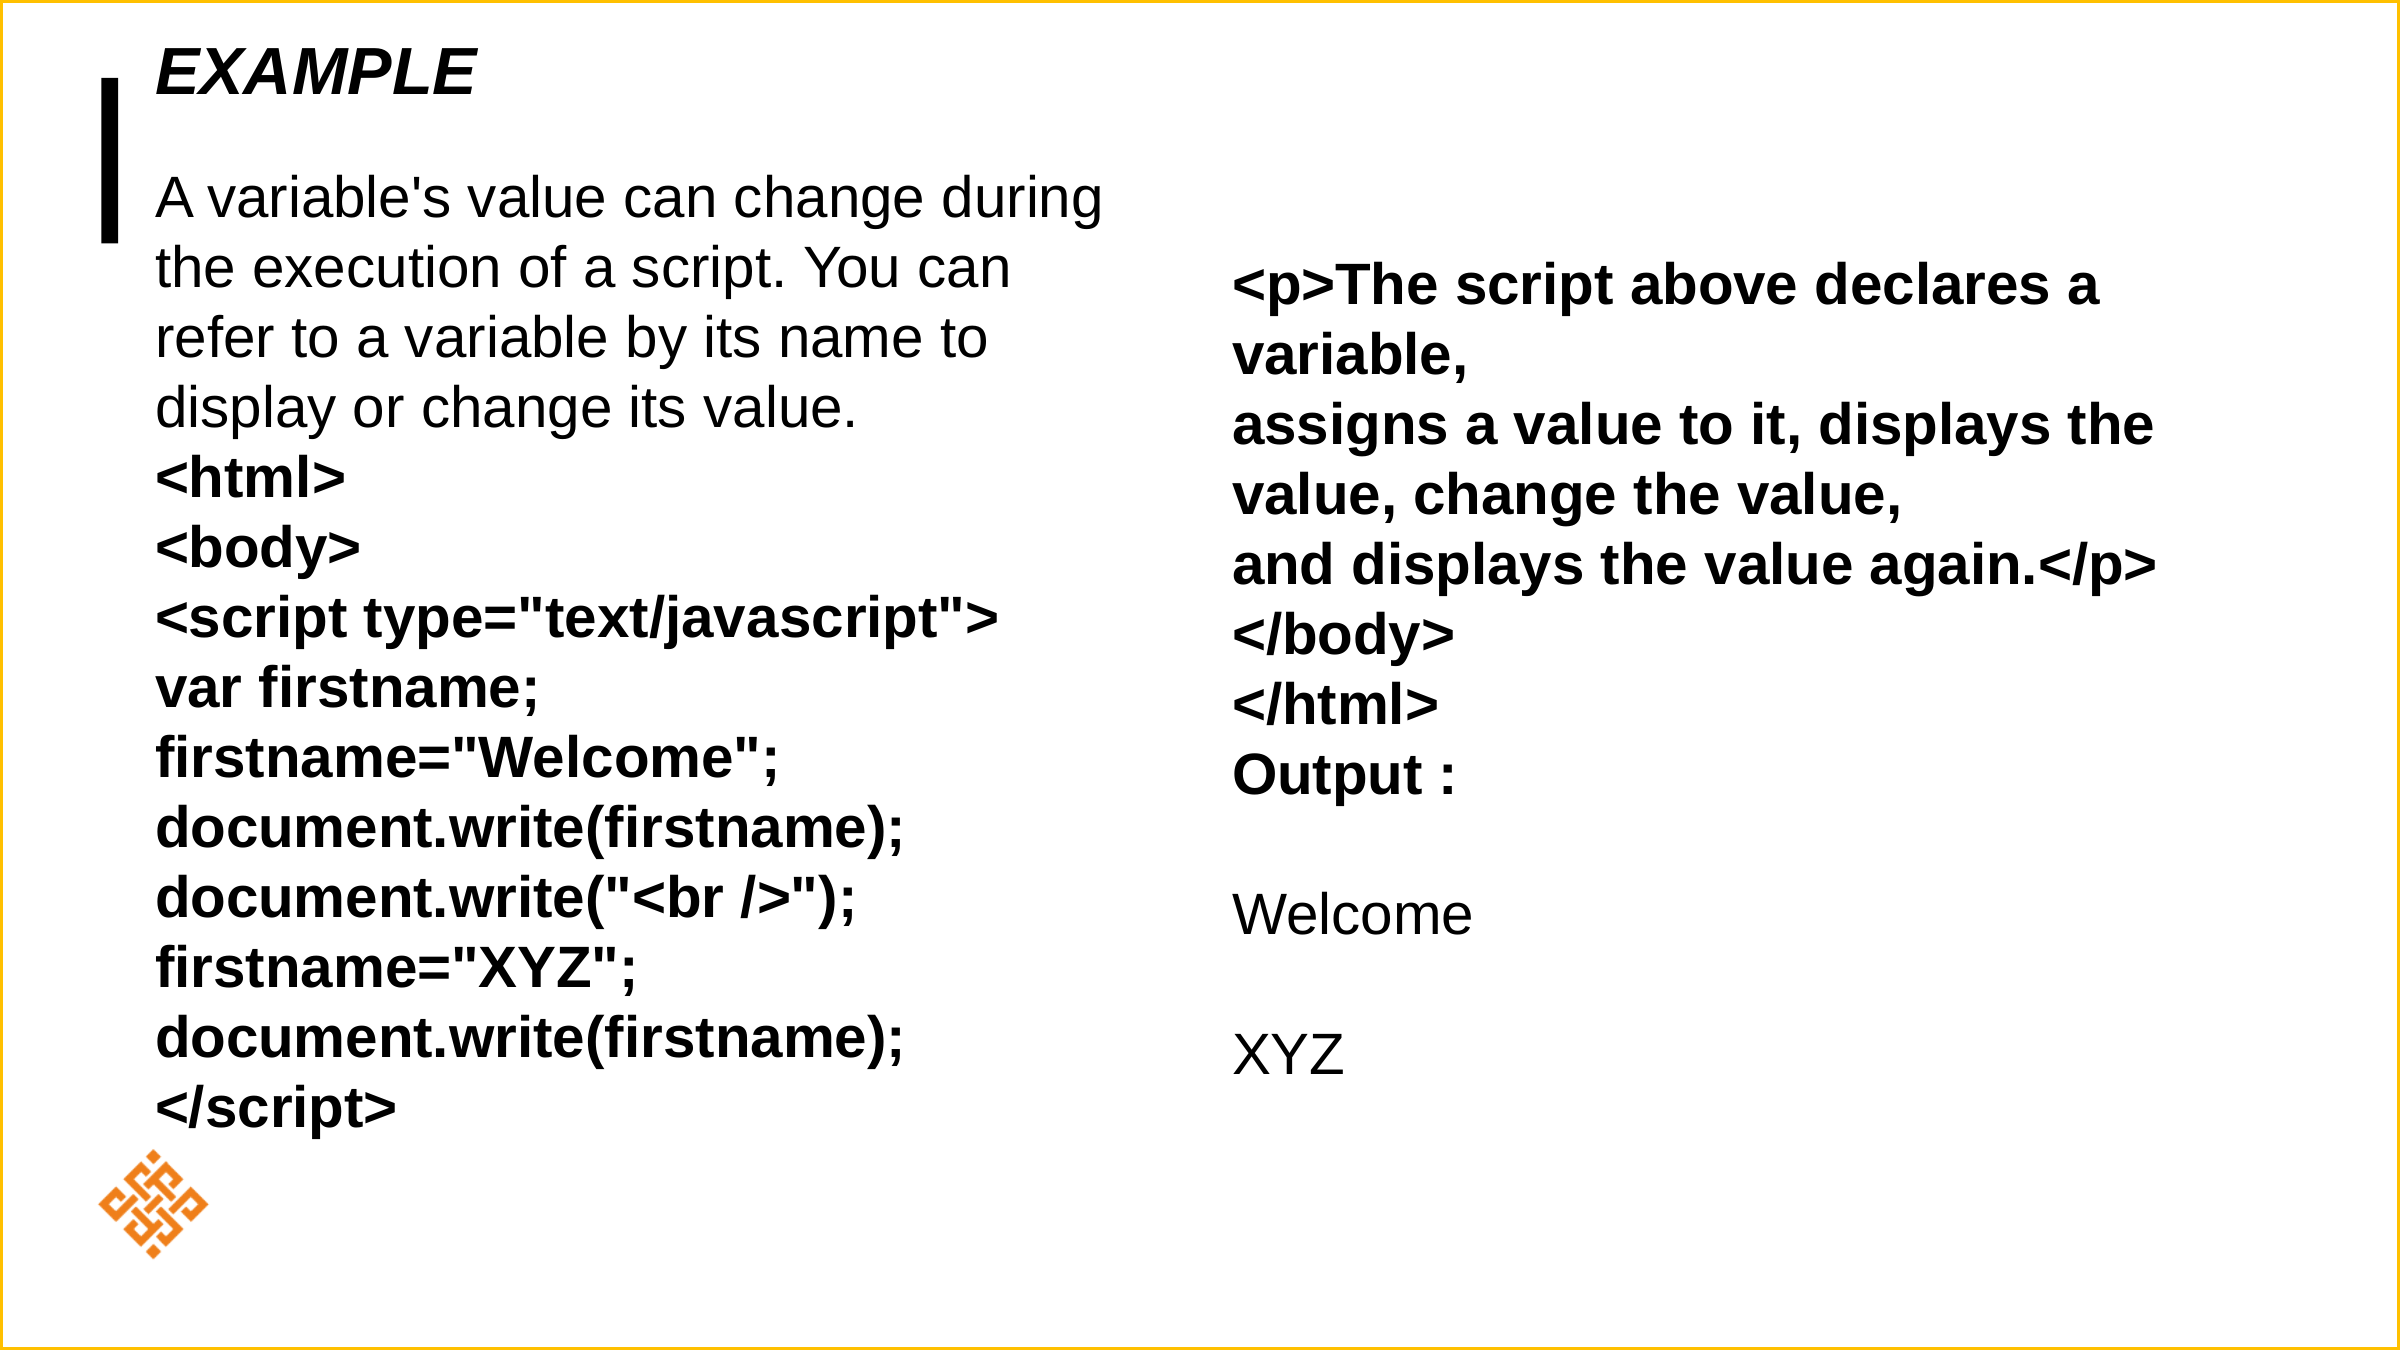

# Example
A variable's value can change during the execution of a script. You can refer to a variable by its name to
display or change its value.
<html>
<body>
<script type="text/javascript">
var firstname;
firstname="Welcome";
document.write(firstname);
document.write("<br />");
firstname="XYZ";
document.write(firstname);
</script>
<p>The script above declares a variable,
assigns a value to it, displays the value, change the value,
and displays the value again.</p>
</body>
</html>
Output :
						Welcome
						XYZ